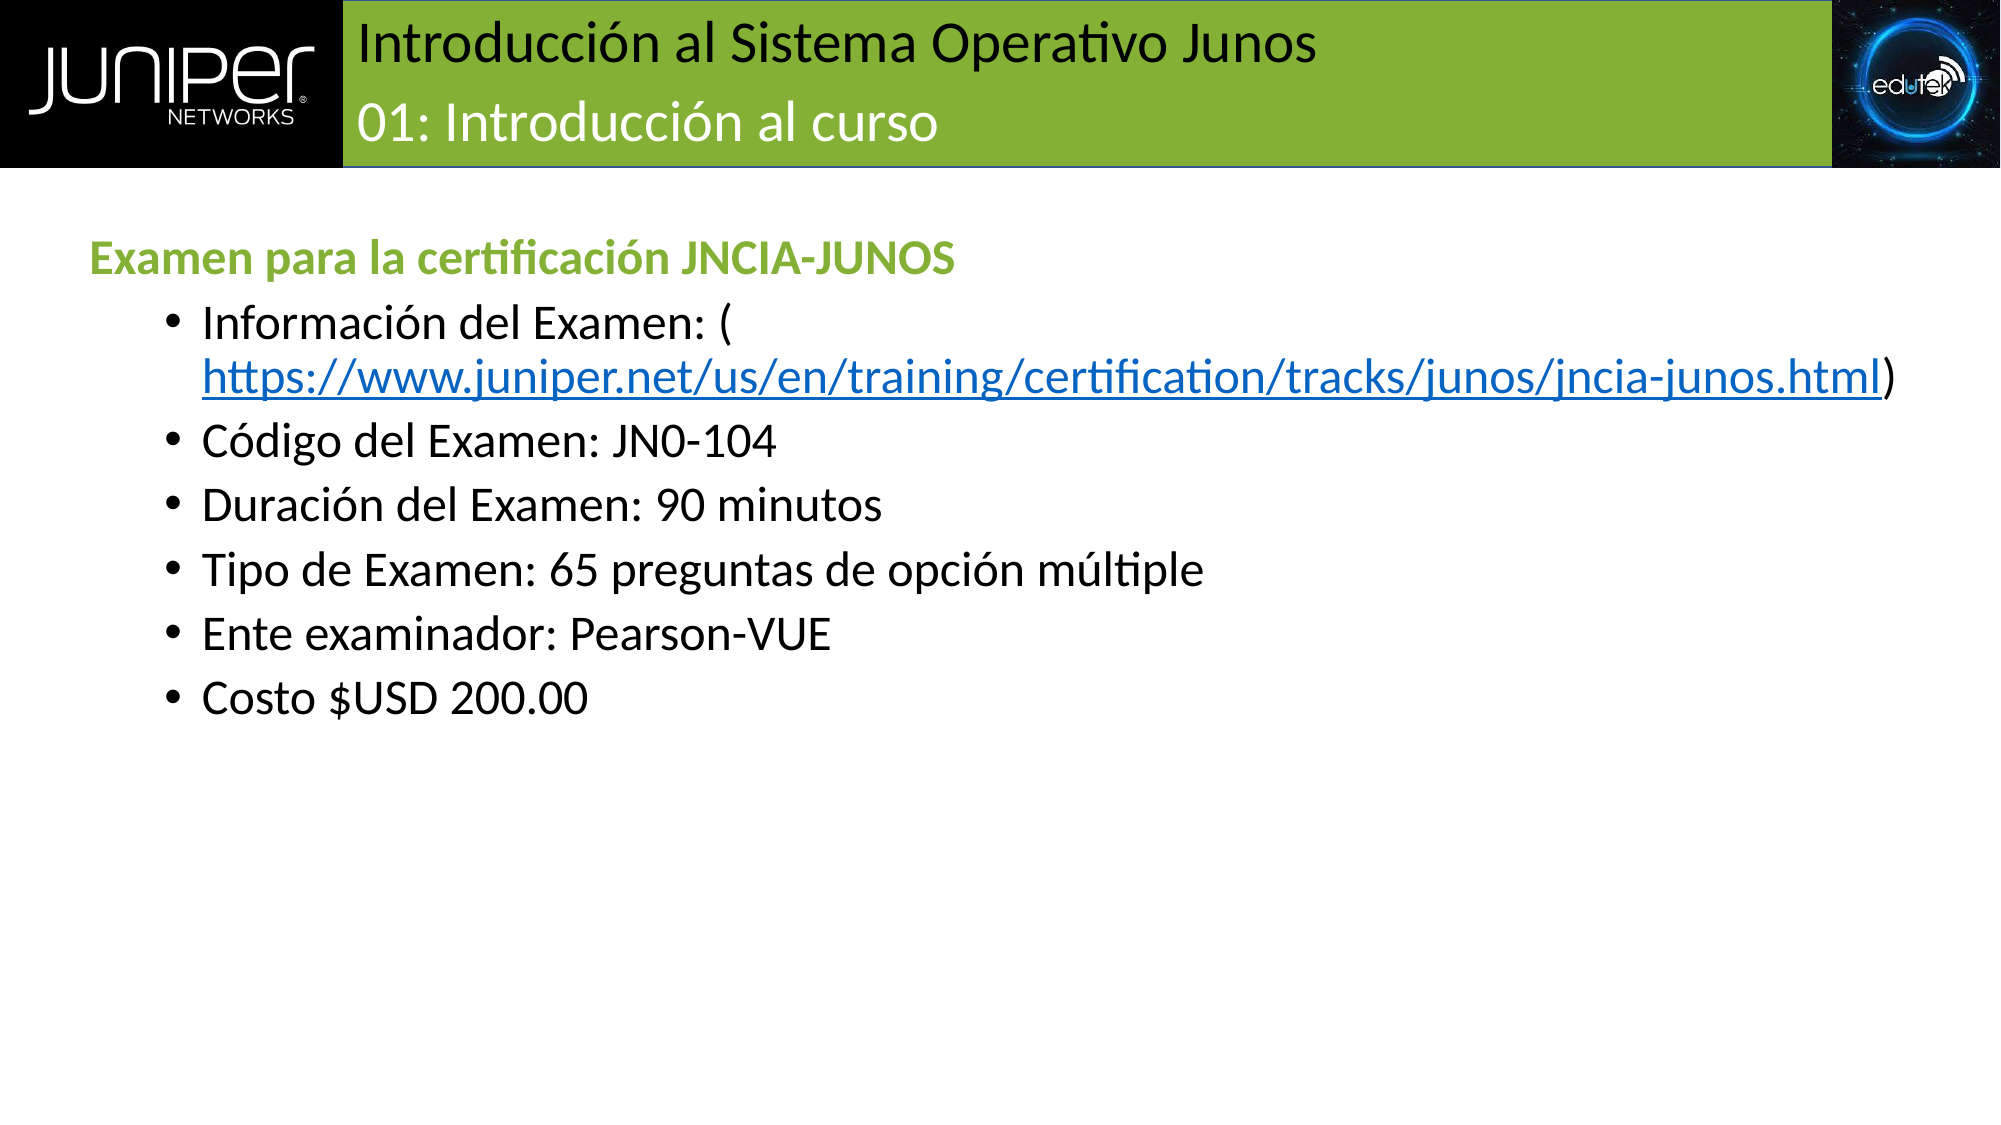

# Introducción al Sistema Operativo Junos
01: Introducción al curso
Examen para la certificación JNCIA-JUNOS
Información del Examen: (https://www.juniper.net/us/en/training/certification/tracks/junos/jncia-junos.html)
Código del Examen: JN0-104
Duración del Examen: 90 minutos
Tipo de Examen: 65 preguntas de opción múltiple
Ente examinador: Pearson-VUE
Costo $USD 200.00